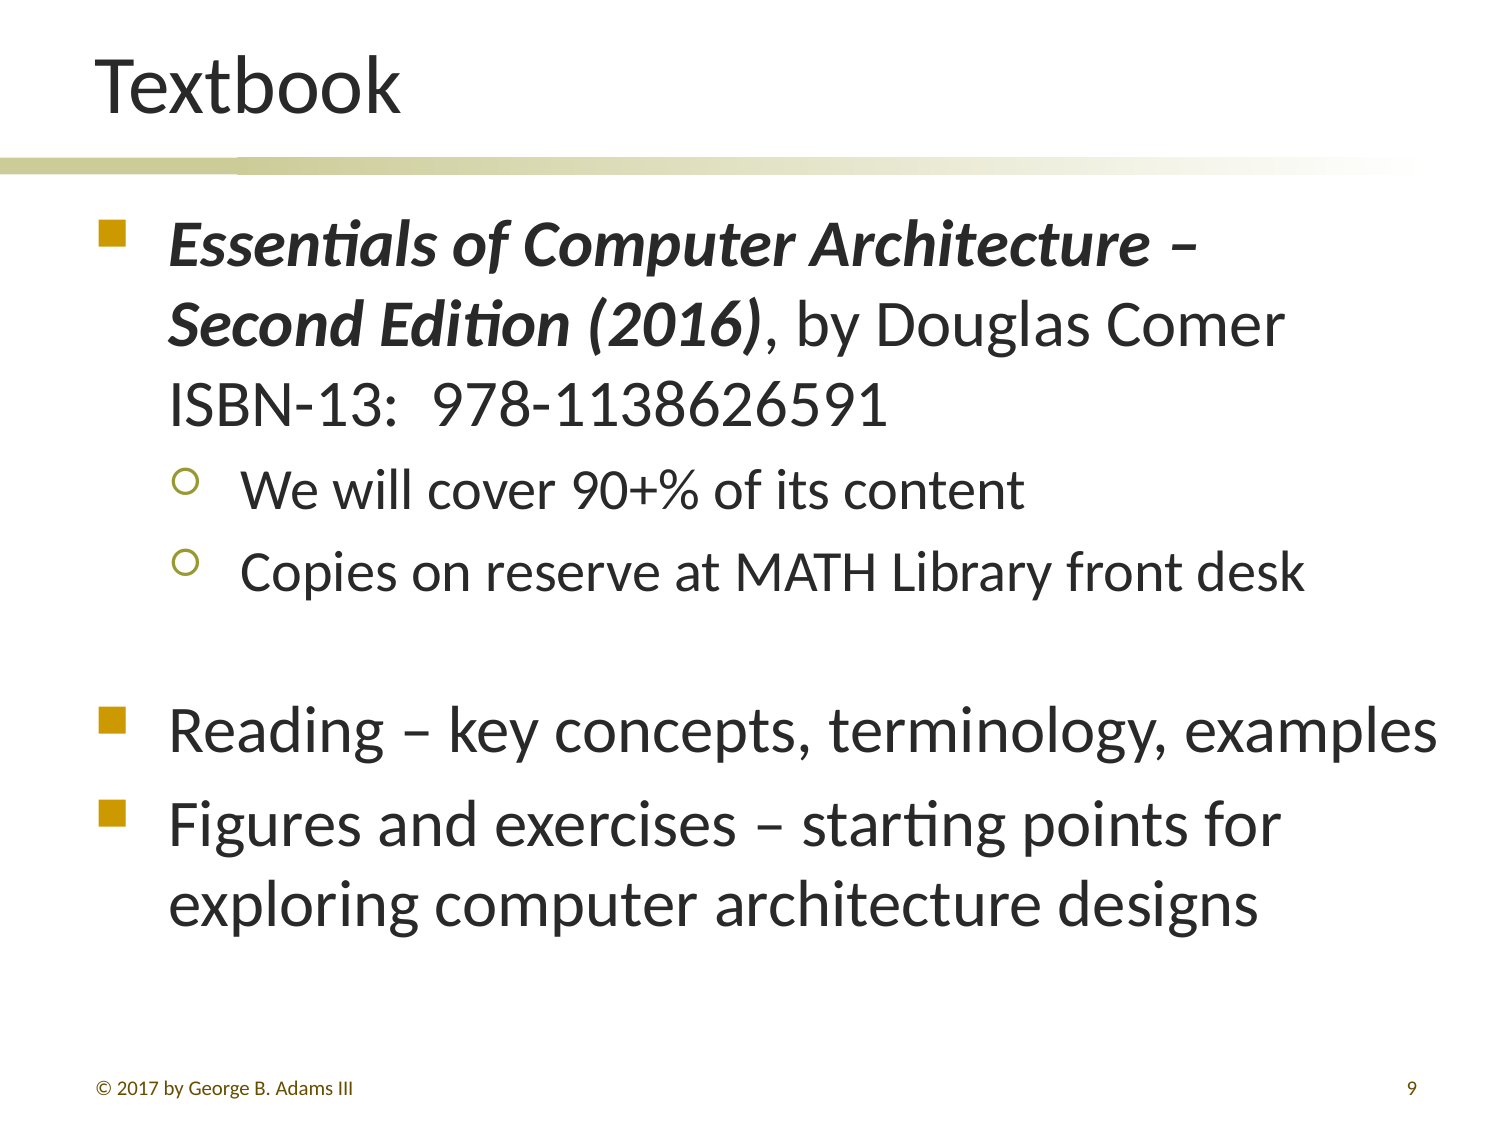

# Textbook
Essentials of Computer Architecture –
Second Edition (2016), by Douglas Comer
ISBN-13:  978-1138626591
We will cover 90+% of its content
Copies on reserve at MATH Library front desk
Reading – key concepts, terminology, examples
Figures and exercises – starting points for exploring computer architecture designs
© 2017 by George B. Adams III
9